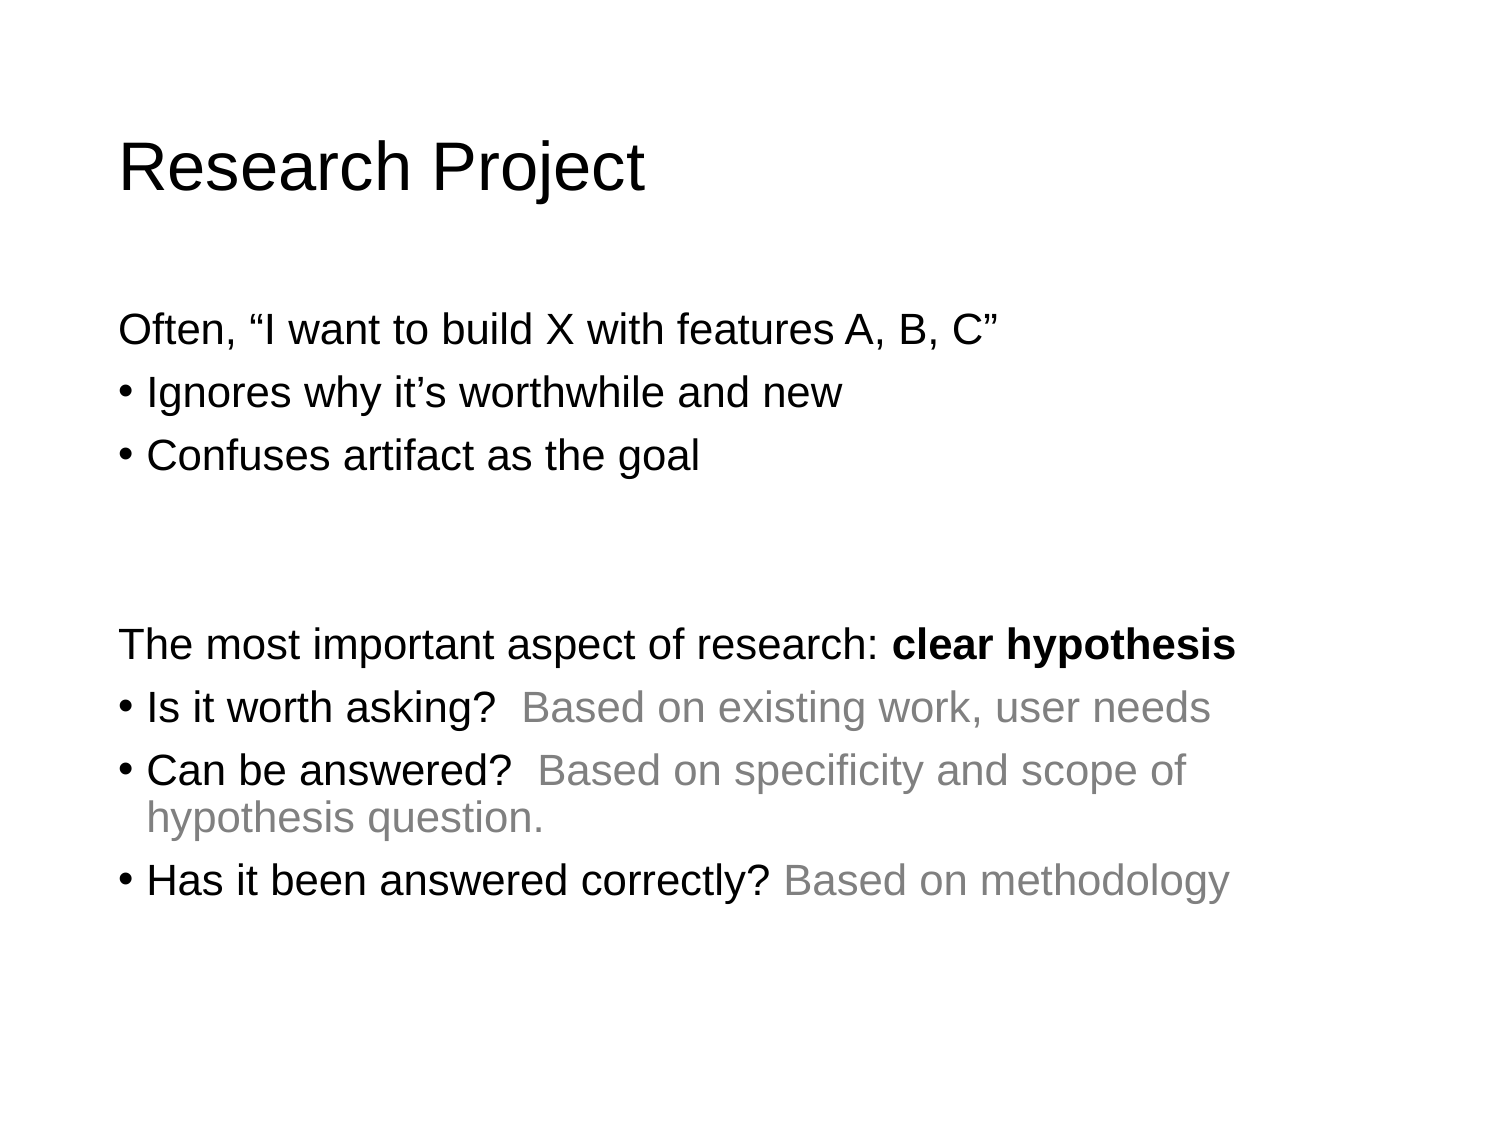

# Research Project
Often, “I want to build X with features A, B, C”
Ignores why it’s worthwhile and new
Confuses artifact as the goal

The most important aspect of research: clear hypothesis
Is it worth asking?  Based on existing work, user needs
Can be answered?  Based on specificity and scope of hypothesis question.
Has it been answered correctly? Based on methodology